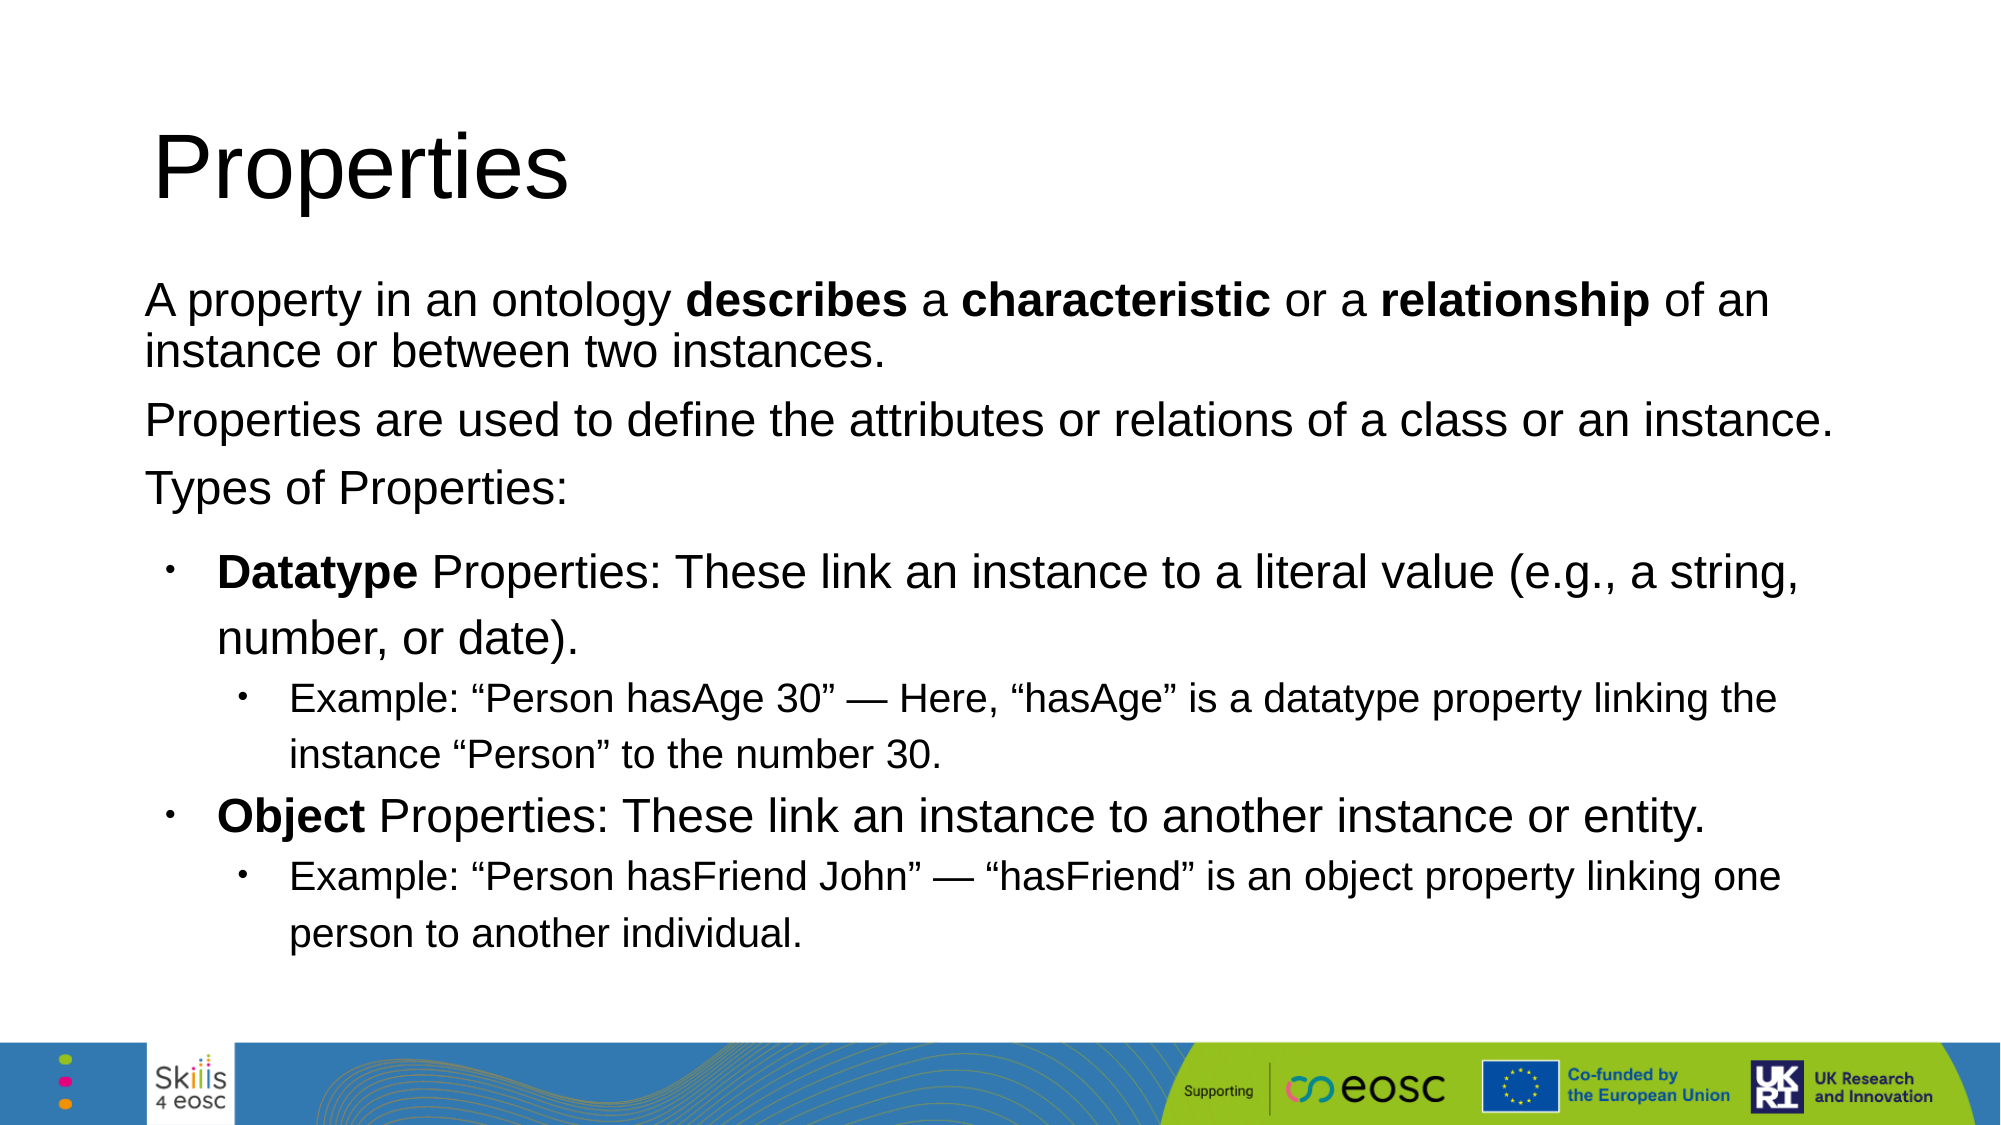

# Properties
A property in an ontology describes a characteristic or a relationship of an instance or between two instances.
Properties are used to define the attributes or relations of a class or an instance.
Types of Properties:
Datatype Properties: These link an instance to a literal value (e.g., a string, number, or date).
Example: “Person hasAge 30” — Here, “hasAge” is a datatype property linking the instance “Person” to the number 30.
Object Properties: These link an instance to another instance or entity.
Example: “Person hasFriend John” — “hasFriend” is an object property linking one person to another individual.